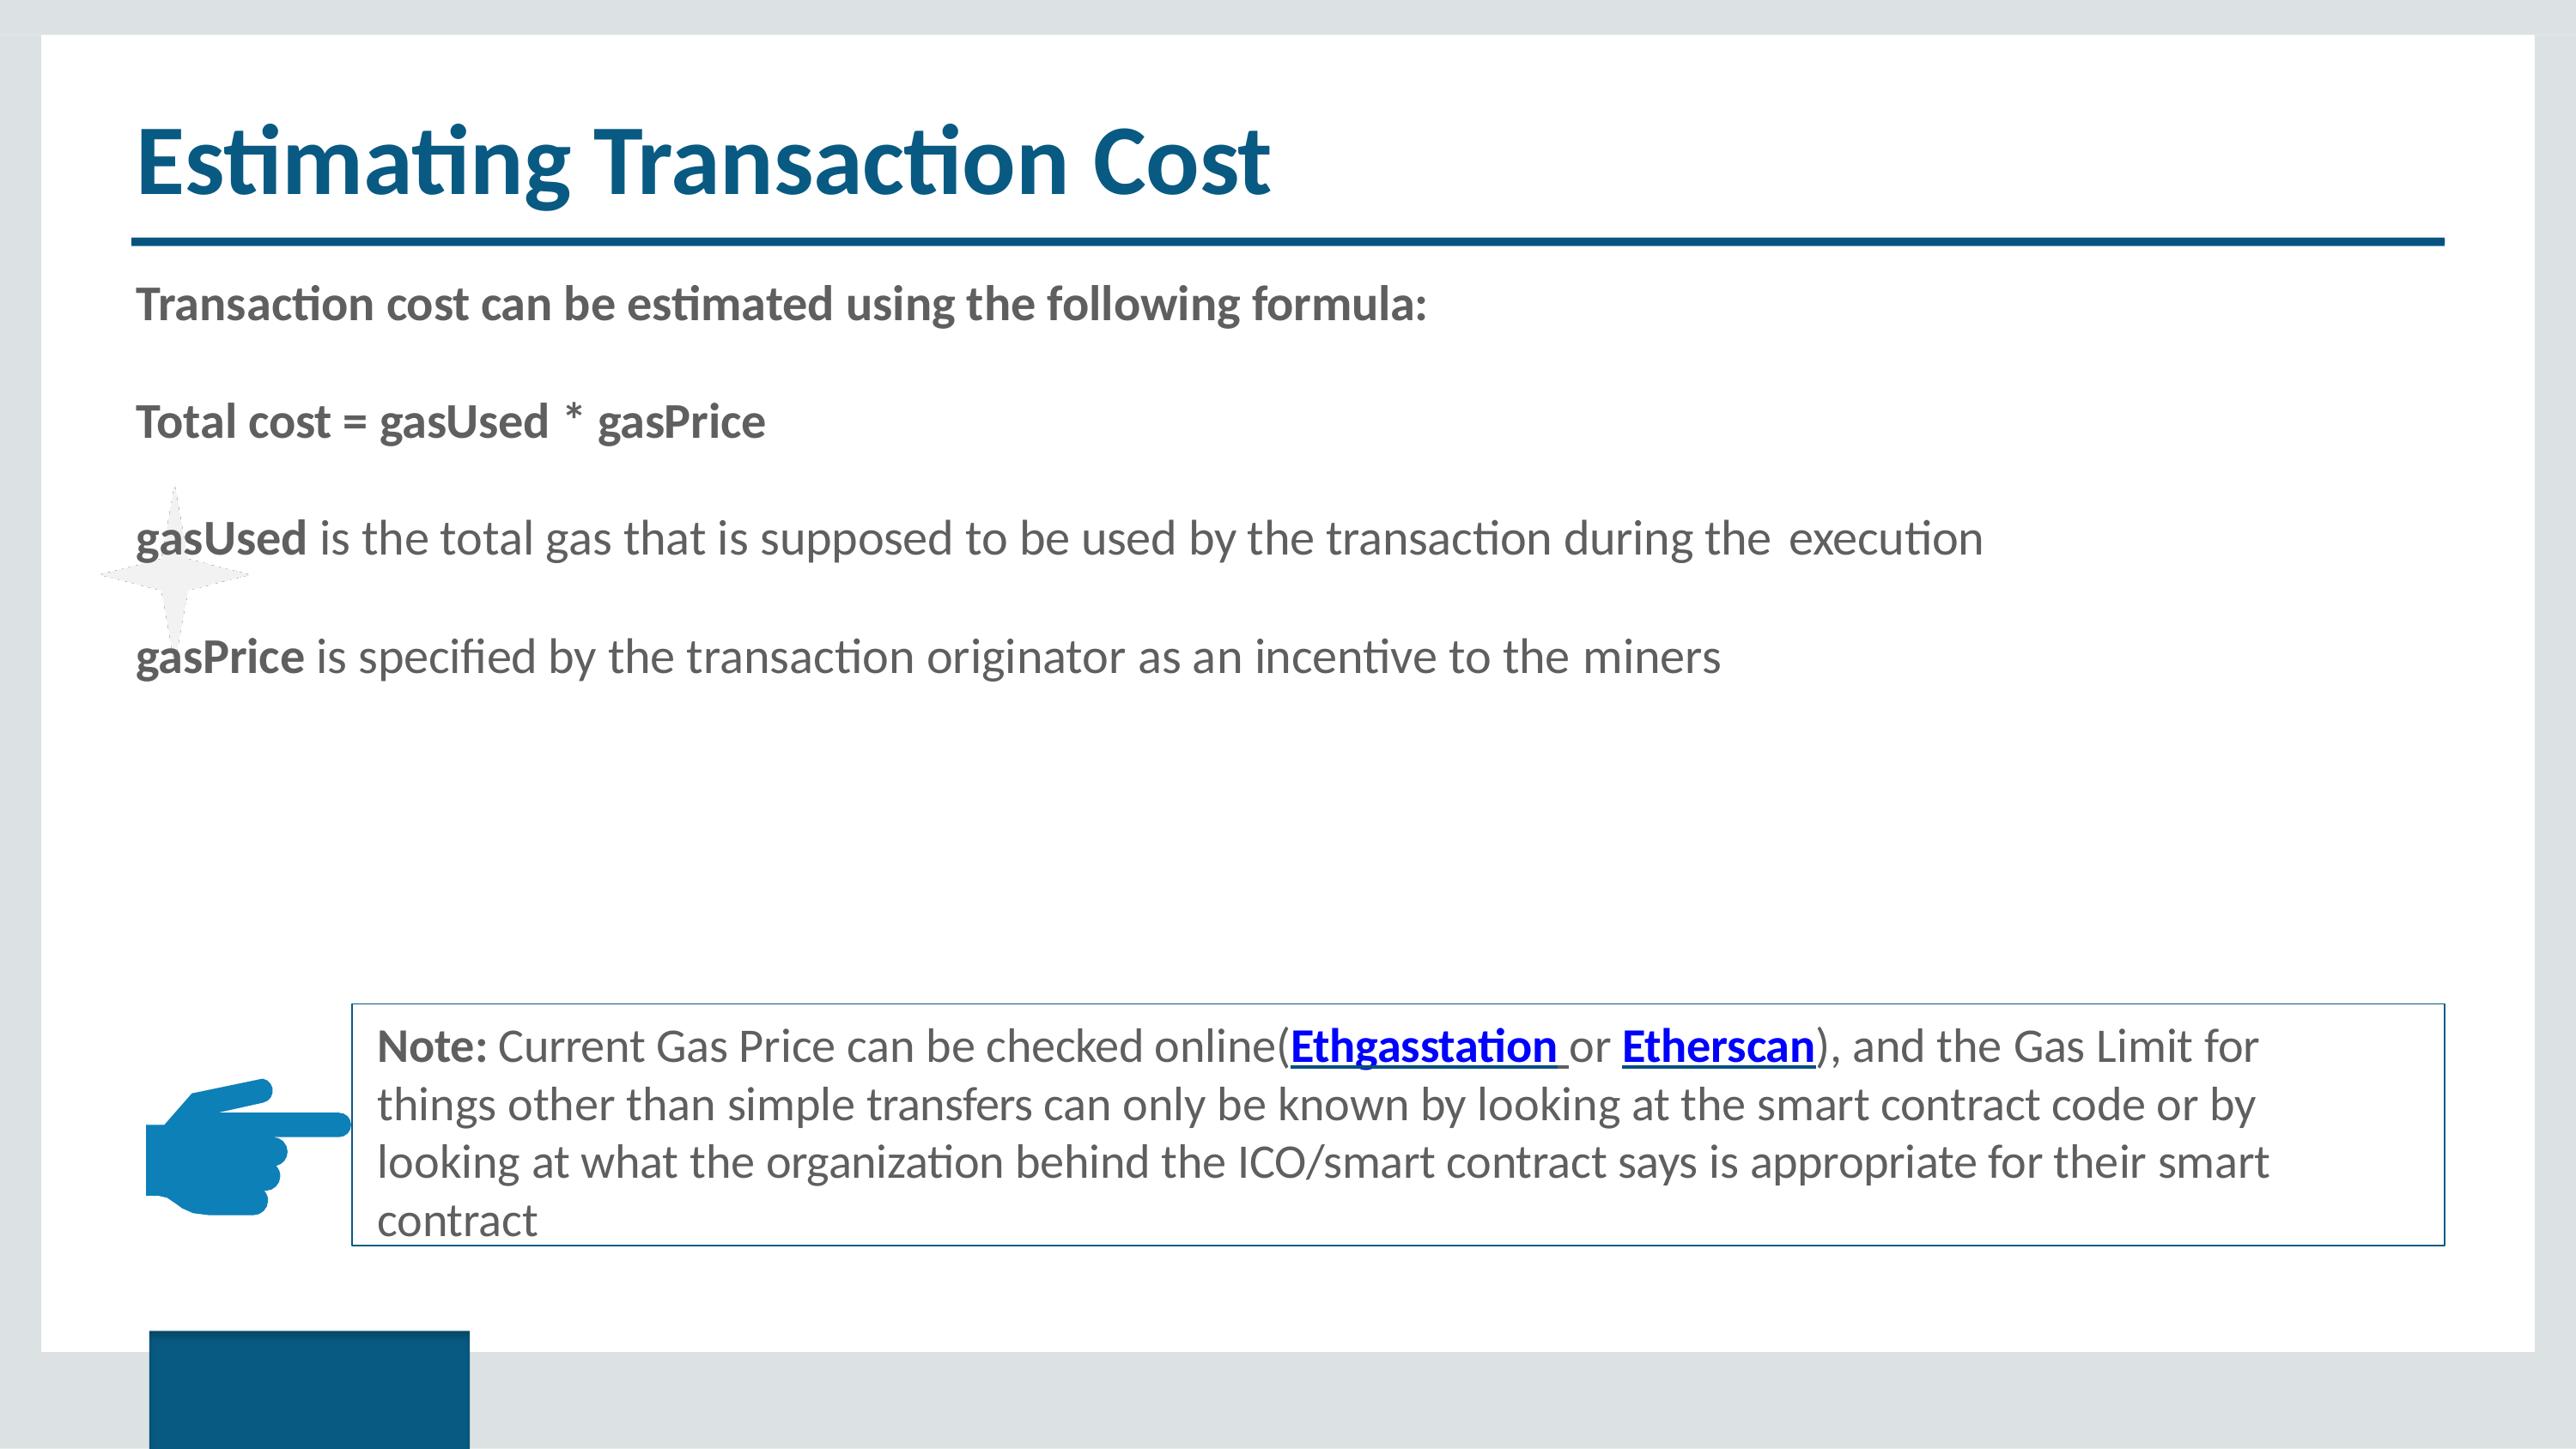

# Estimating Transaction Cost

Transaction cost can be estimated using the following formula:

Total cost = gasUsed * gasPrice

gasUsed is the total gas that is supposed to be used by the transaction during the execution

gasPrice is specified by the transaction originator as an incentive to the miners

Note: Current Gas Price can be checked online(Ethgasstation or Etherscan), and the Gas Limit for  things other than simple transfers can only be known by looking at the smart contract code or by  looking at what the organization behind the ICO/smart contract says is appropriate for their smart  contract